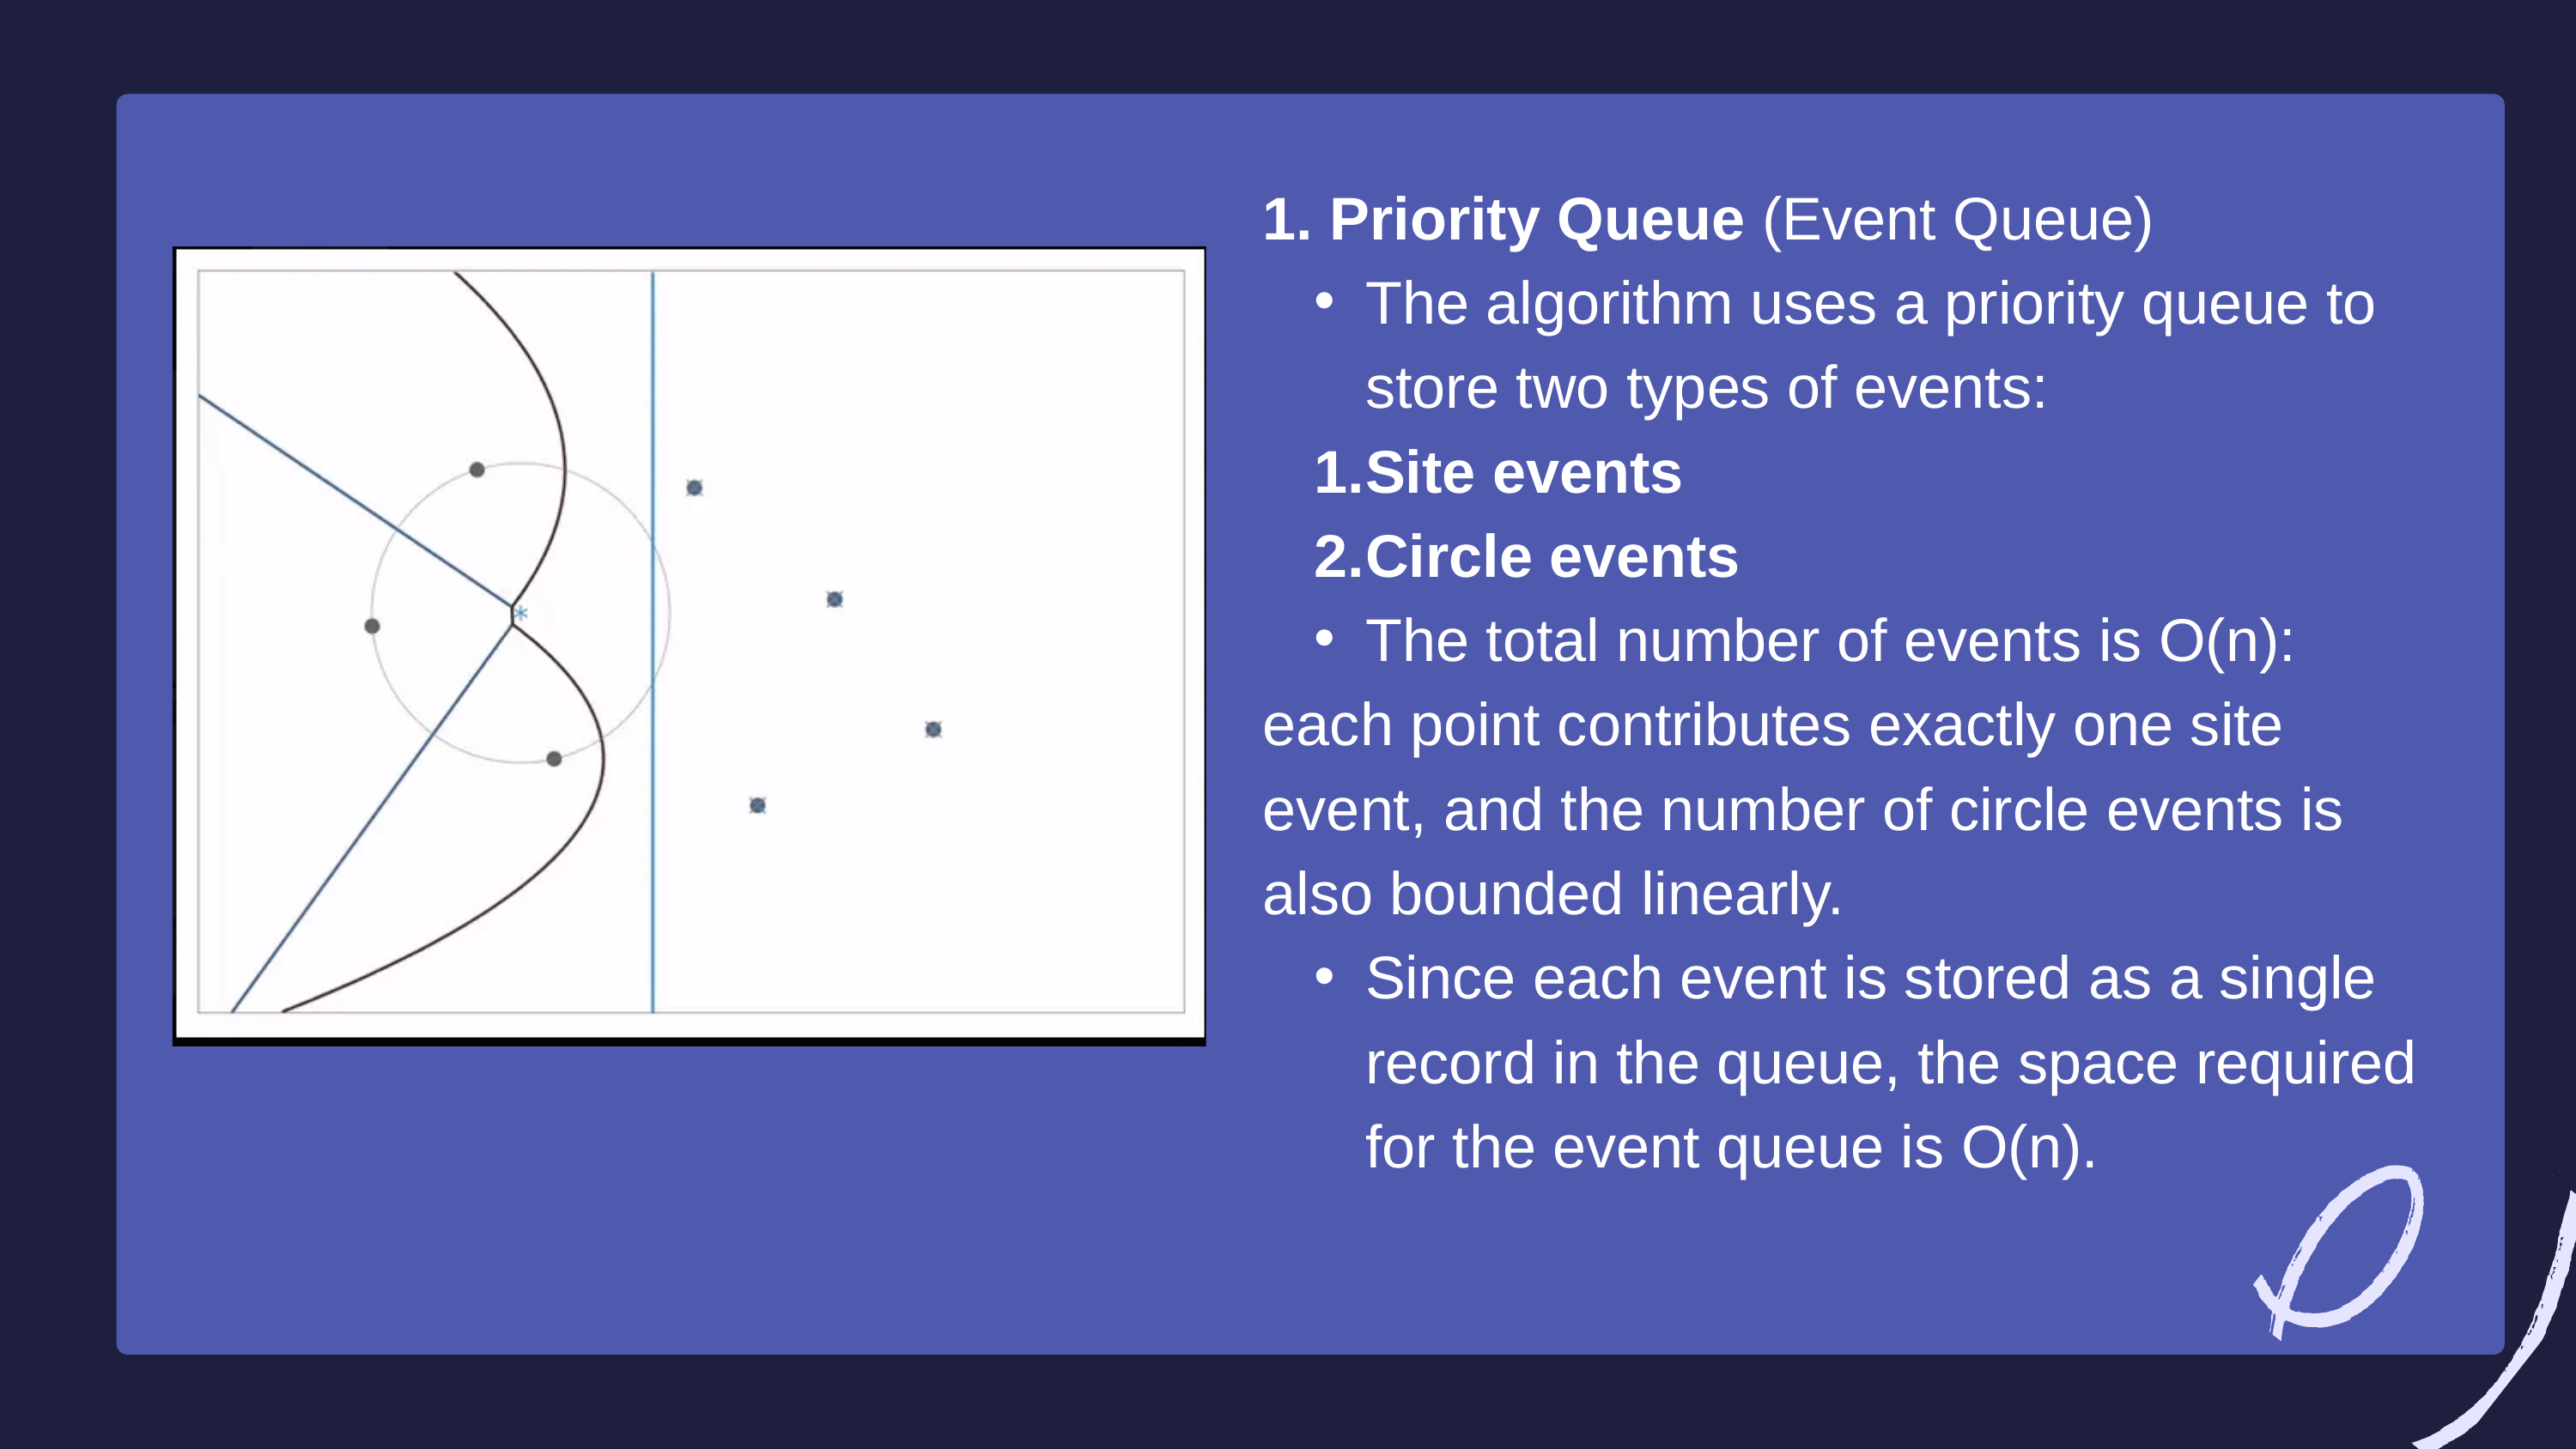

1. Priority Queue (Event Queue)
The algorithm uses a priority queue to store two types of events:
Site events
Circle events
The total number of events is O(n):
each point contributes exactly one site event, and the number of circle events is also bounded linearly.
Since each event is stored as a single record in the queue, the space required for the event queue is O(n).